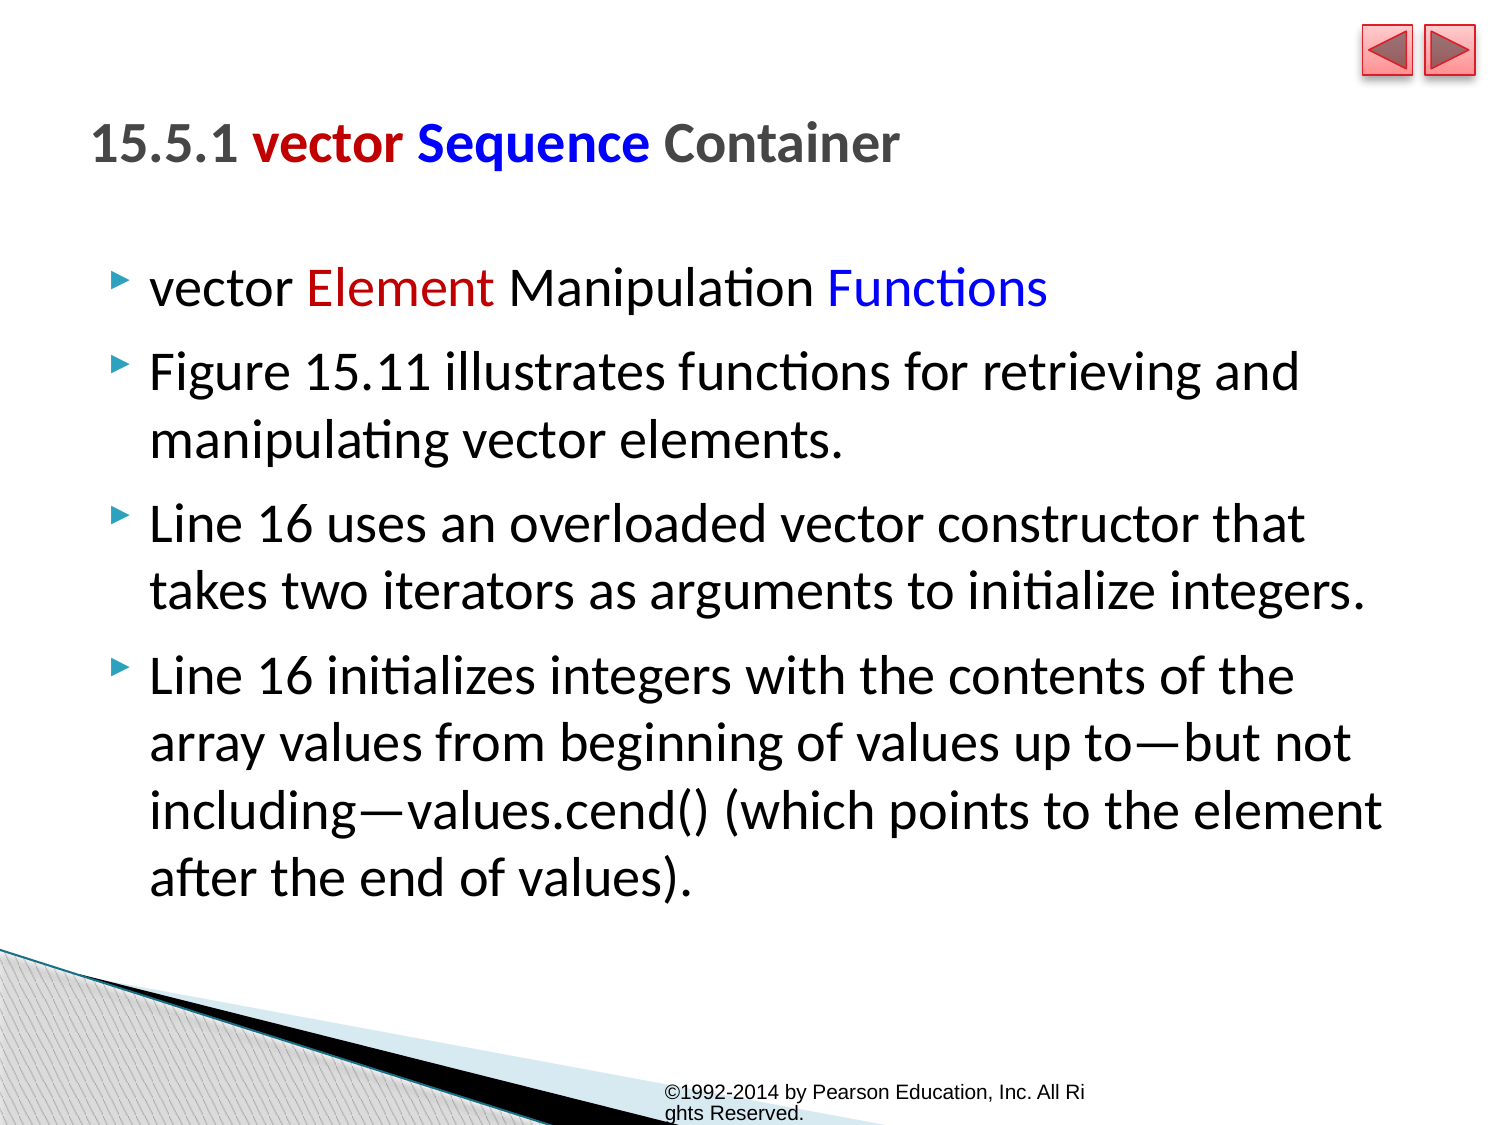

# 15.5.1 vector Sequence Container
vector Element Manipulation Functions
Figure 15.11 illustrates functions for retrieving and manipulating vector elements.
Line 16 uses an overloaded vector constructor that takes two iterators as arguments to initialize integers.
Line 16 initializes integers with the contents of the array values from beginning of values up to—but not including—values.cend() (which points to the element after the end of values).
©1992-2014 by Pearson Education, Inc. All Rights Reserved.